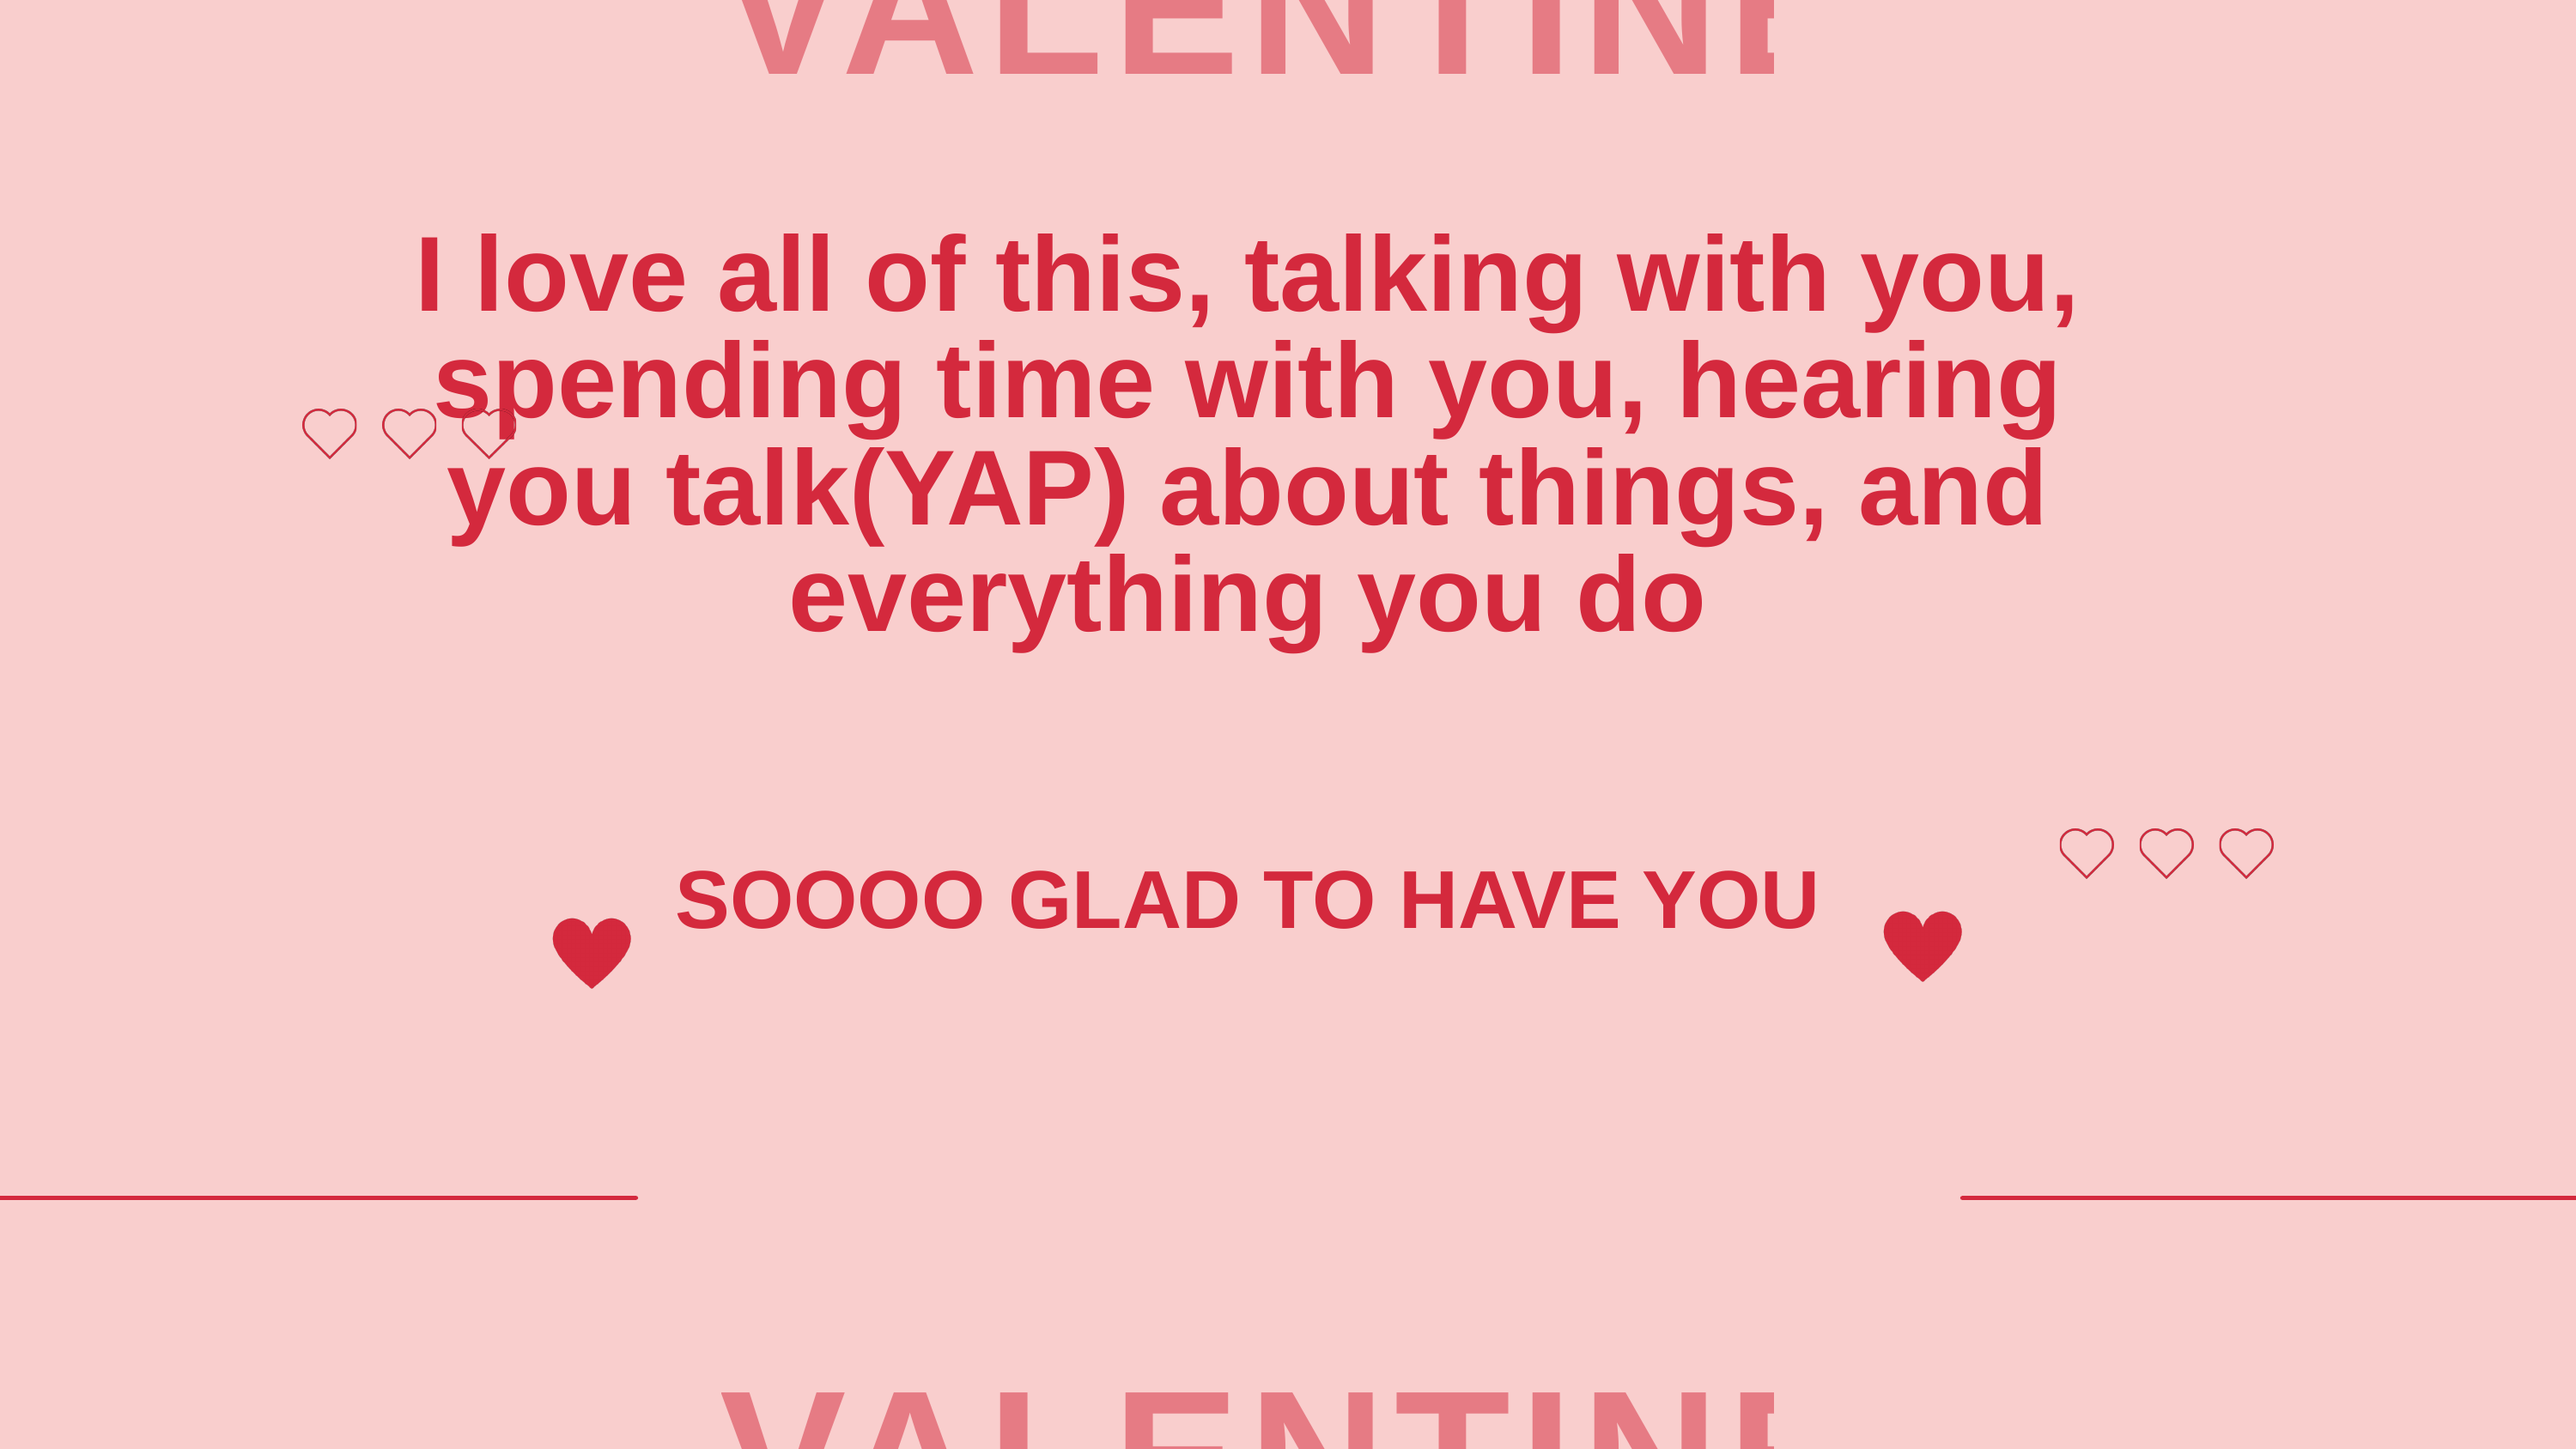

VALENTINE
I love all of this, talking with you, spending time with you, hearing you talk(YAP) about things, and everything you do

SOOOO GLAD TO HAVE YOU

VALENTINE